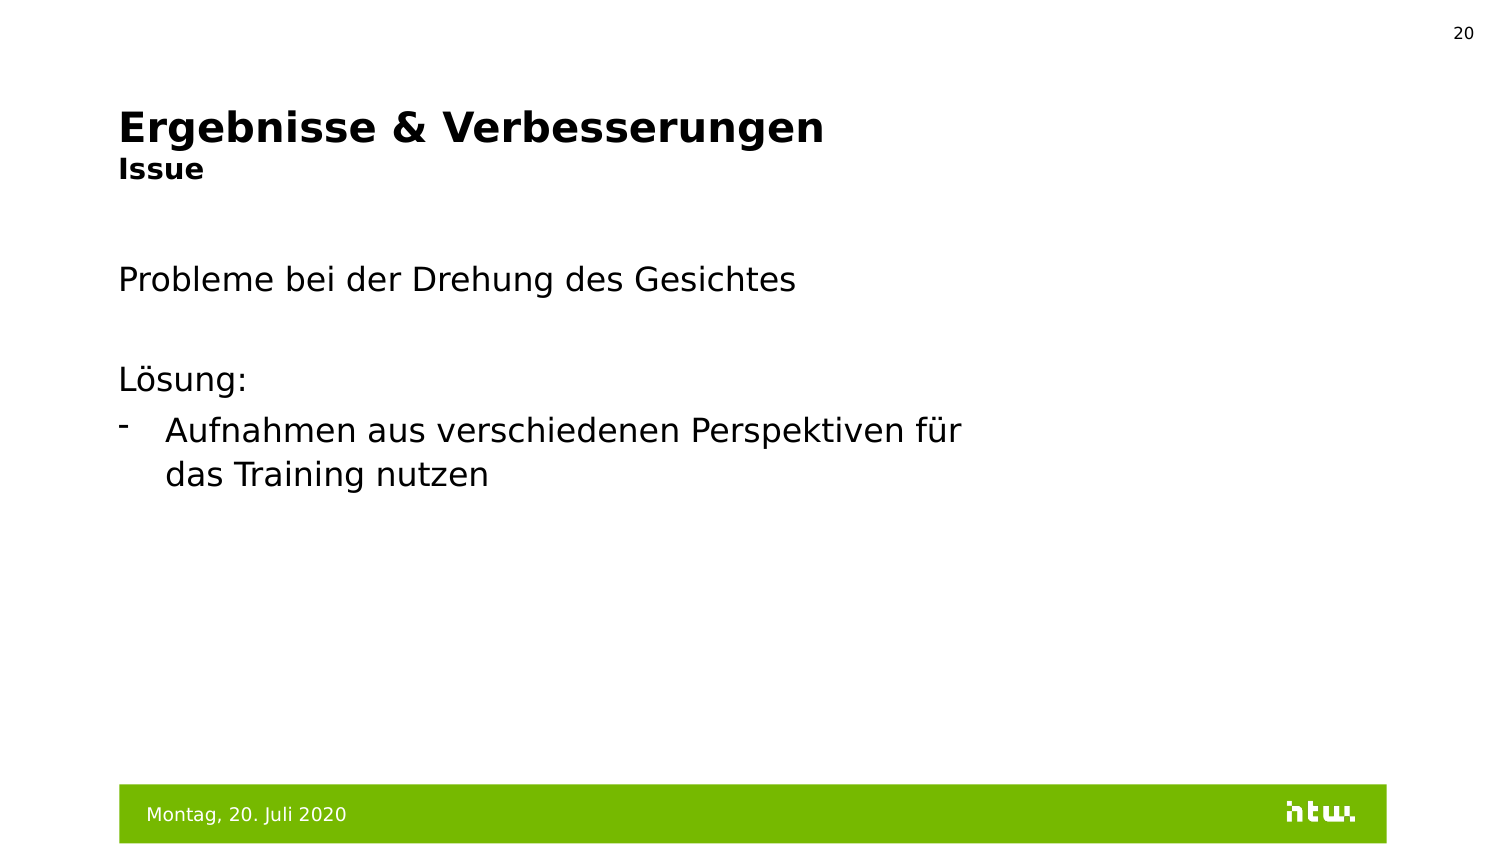

20
# Ergebnisse & Verbesserungen Issue
Probleme bei der Drehung des Gesichtes

Lösung:
Aufnahmen aus verschiedenen Perspektiven für das Training nutzen